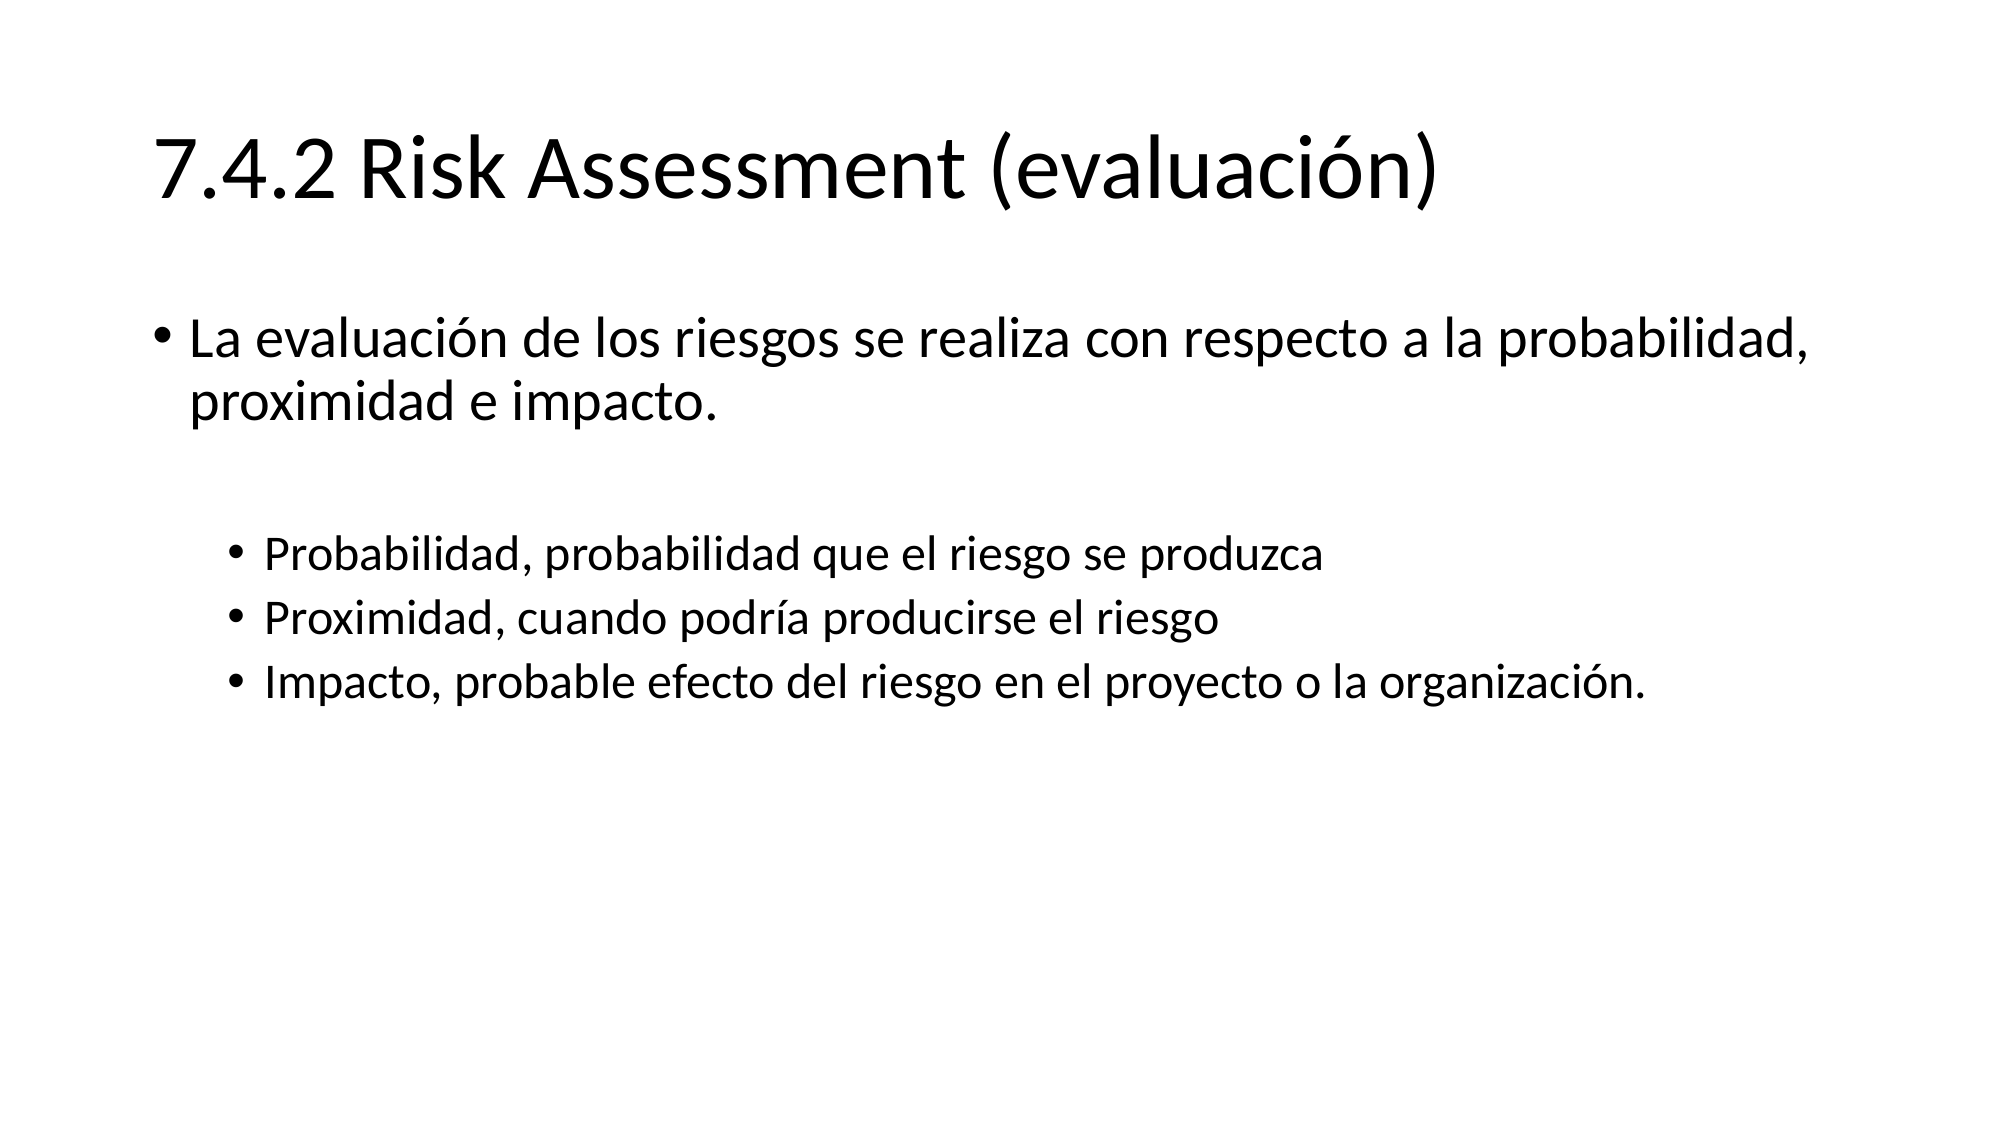

# 7.4.2 Risk Assessment (evaluación)
La evaluación de los riesgos se realiza con respecto a la probabilidad, proximidad e impacto.

Probabilidad, probabilidad que el riesgo se produzca
Proximidad, cuando podría producirse el riesgo
Impacto, probable efecto del riesgo en el proyecto o la organización.